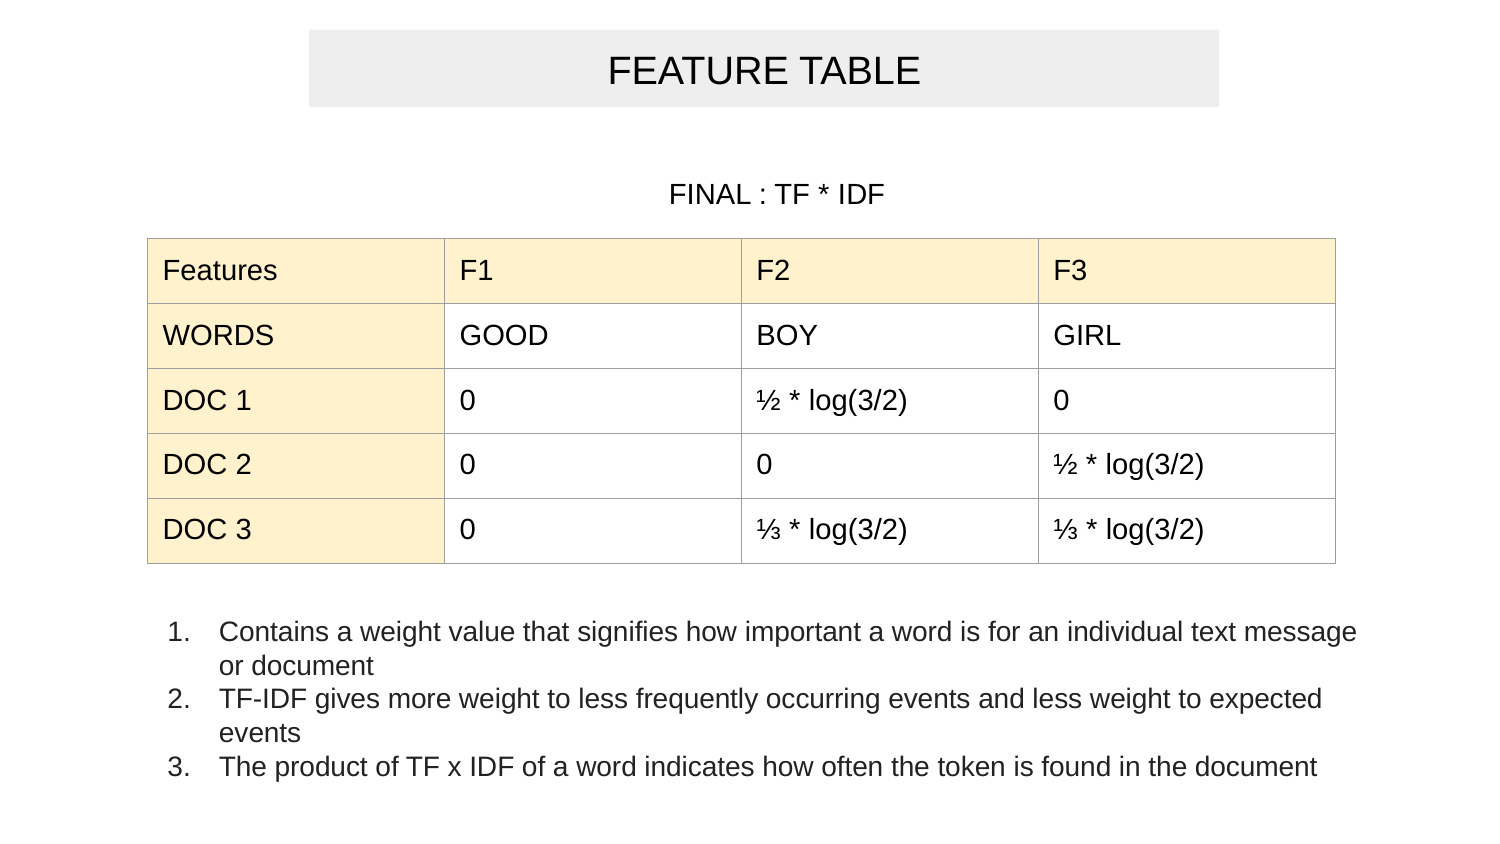

FEATURE TABLE
FINAL : TF * IDF
| Features | F1 | F2 | F3 |
| --- | --- | --- | --- |
| WORDS | GOOD | BOY | GIRL |
| DOC 1 | 0 | ½ \* log(3/2) | 0 |
| DOC 2 | 0 | 0 | ½ \* log(3/2) |
| DOC 3 | 0 | ⅓ \* log(3/2) | ⅓ \* log(3/2) |
Contains a weight value that signifies how important a word is for an individual text message or document
TF-IDF gives more weight to less frequently occurring events and less weight to expected events
The product of TF x IDF of a word indicates how often the token is found in the document